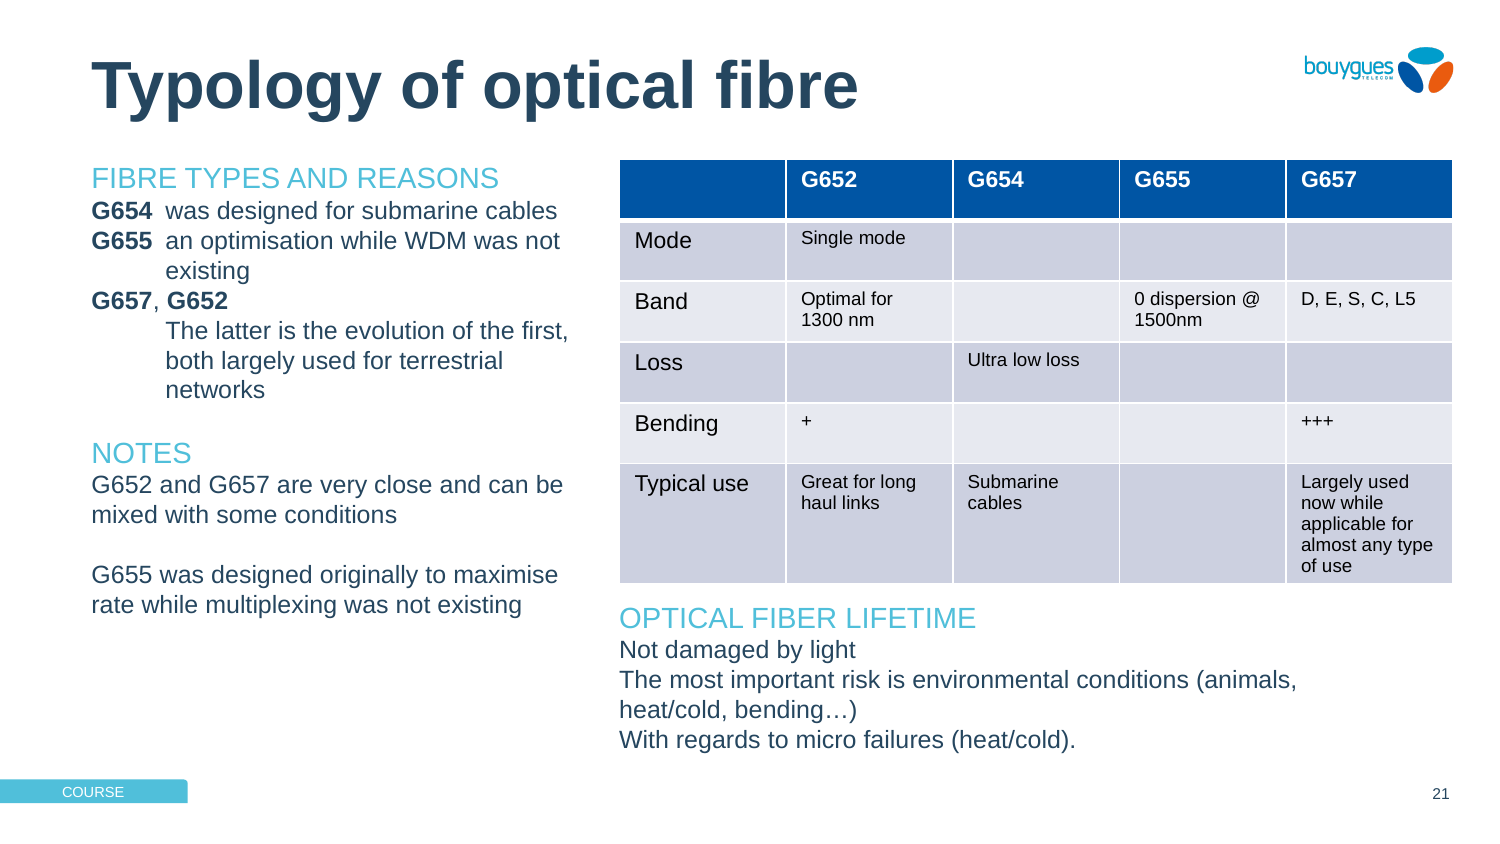

# Typology of optical fibre
fibre types AND Reasons
G654	was designed for submarine cables
G655	an optimisation while WDM was not existing
G657, G652
	The latter is the evolution of the first, both largely used for terrestrial networks

Notes
G652 and G657 are very close and can be mixed with some conditions

G655 was designed originally to maximise rate while multiplexing was not existing
|  | G652 | G654 | G655 | G657 |
| --- | --- | --- | --- | --- |
| Mode | Single mode |  |  |  |
| Band | Optimal for 1300 nm |  | 0 dispersion @ 1500nm | D, E, S, C, L5 |
| Loss |  | Ultra low loss |  |  |
| Bending | + |  |  | +++ |
| Typical use | Great for long haul links | Submarine cables |  | Largely used now while applicable for almost any type of use |
Optical Fiber lifetime
Not damaged by light
The most important risk is environmental conditions (animals, heat/cold, bending…)
With regards to micro failures (heat/cold).
21